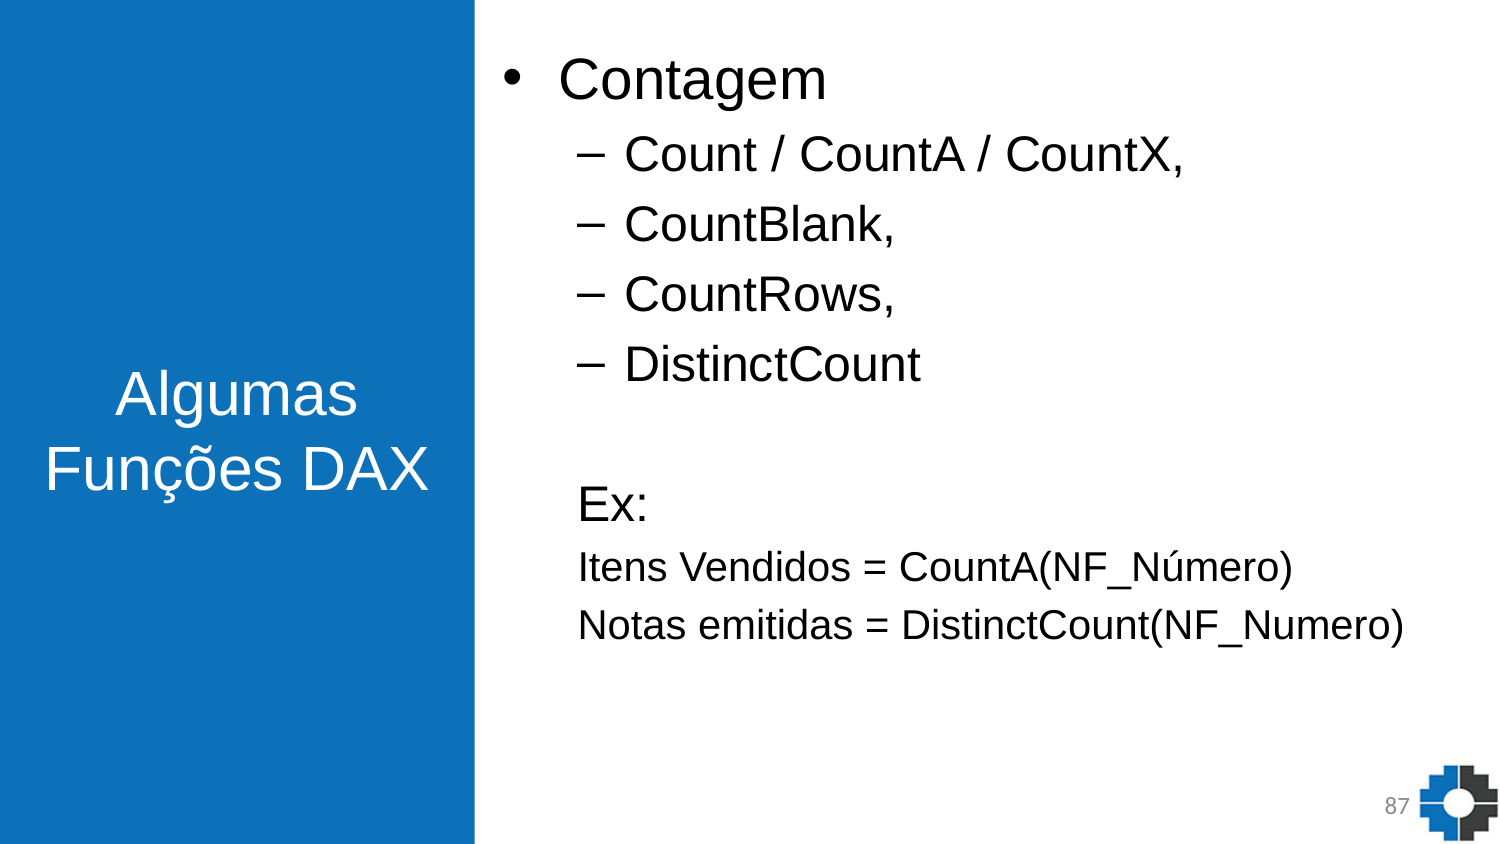

# Algumas Funções DAX
Contagem
Count / CountA / CountX,
CountBlank,
CountRows,
DistinctCount

Ex:
Itens Vendidos = CountA(NF_Número)
Notas emitidas = DistinctCount(NF_Numero)

87